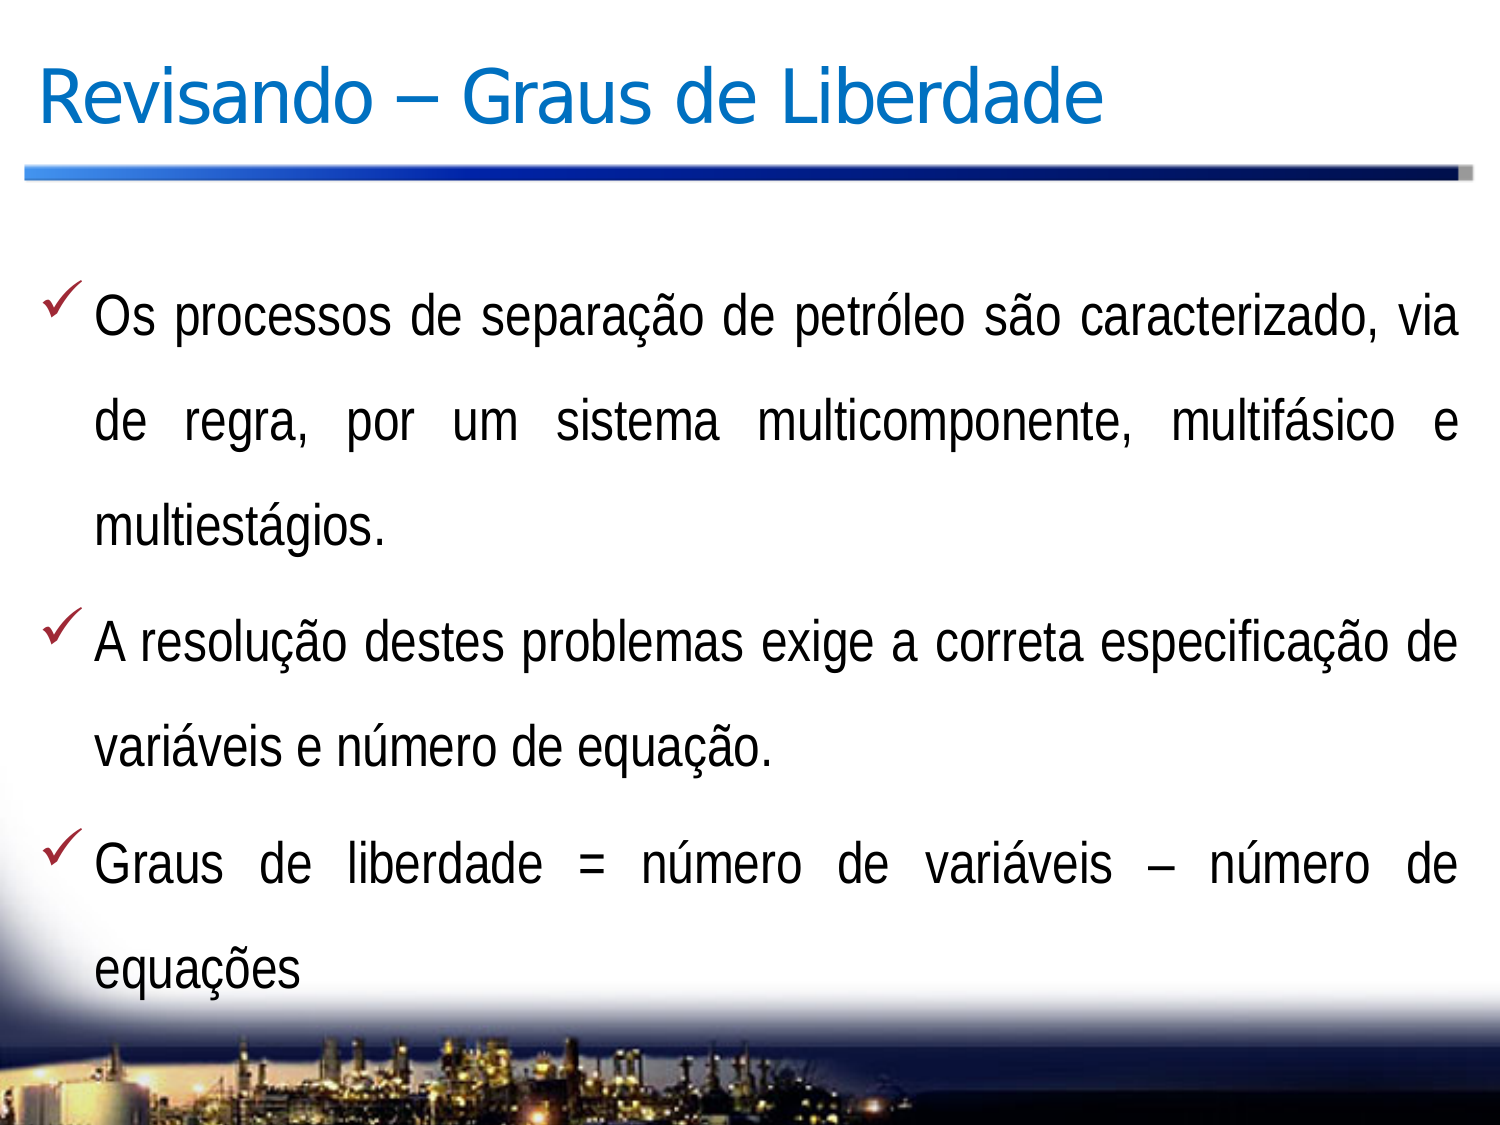

# Revisando – Graus de Liberdade
Os processos de separação de petróleo são caracterizado, via de regra, por um sistema multicomponente, multifásico e multiestágios.
A resolução destes problemas exige a correta especificação de variáveis e número de equação.
Graus de liberdade = número de variáveis – número de equações